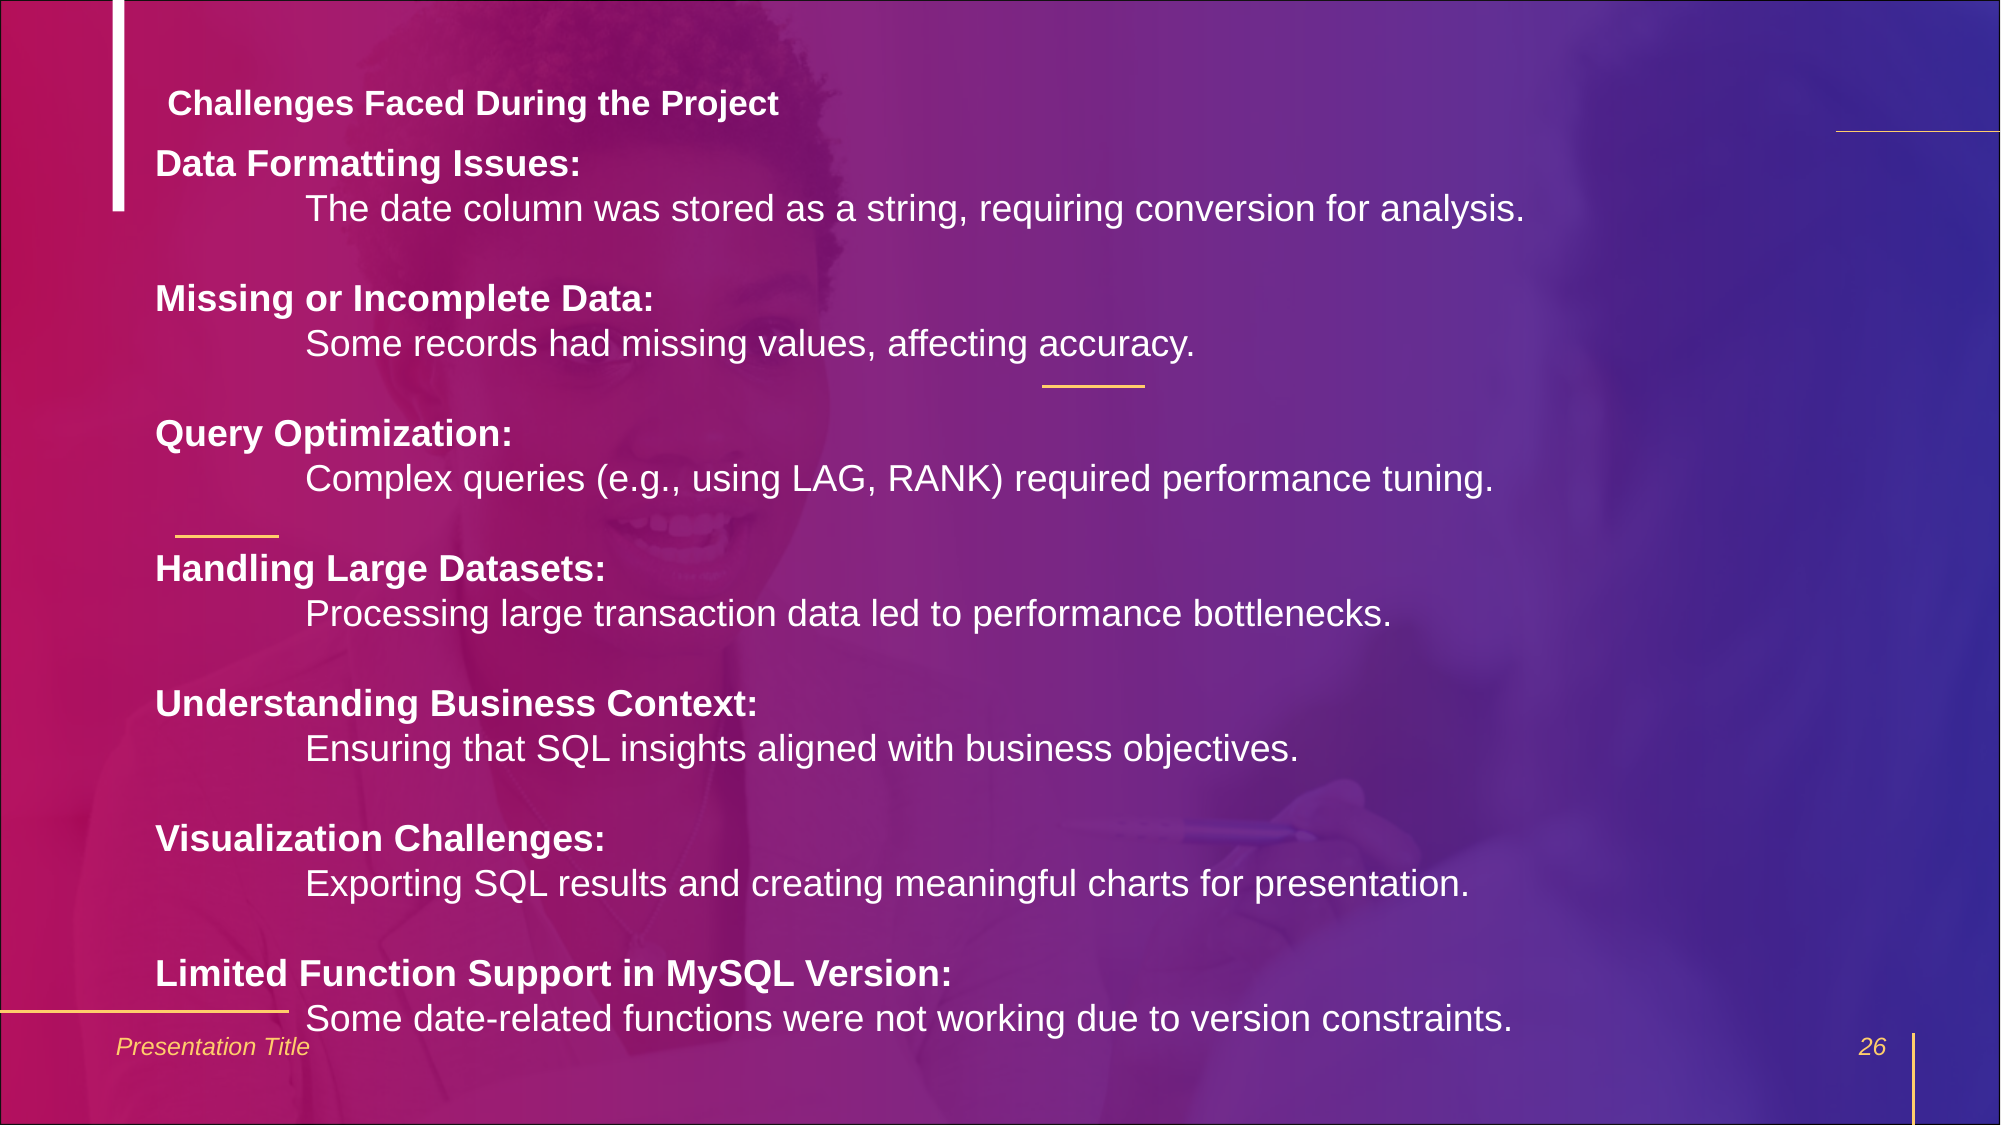

# Challenges Faced During the Project
Data Formatting Issues:
	The date column was stored as a string, requiring conversion for analysis.

Missing or Incomplete Data:
	Some records had missing values, affecting accuracy.

Query Optimization:
	Complex queries (e.g., using LAG, RANK) required performance tuning.

Handling Large Datasets:
	Processing large transaction data led to performance bottlenecks.

Understanding Business Context:
	Ensuring that SQL insights aligned with business objectives.

Visualization Challenges:
	Exporting SQL results and creating meaningful charts for presentation.

Limited Function Support in MySQL Version:
	Some date-related functions were not working due to version constraints.

Presentation Title
26